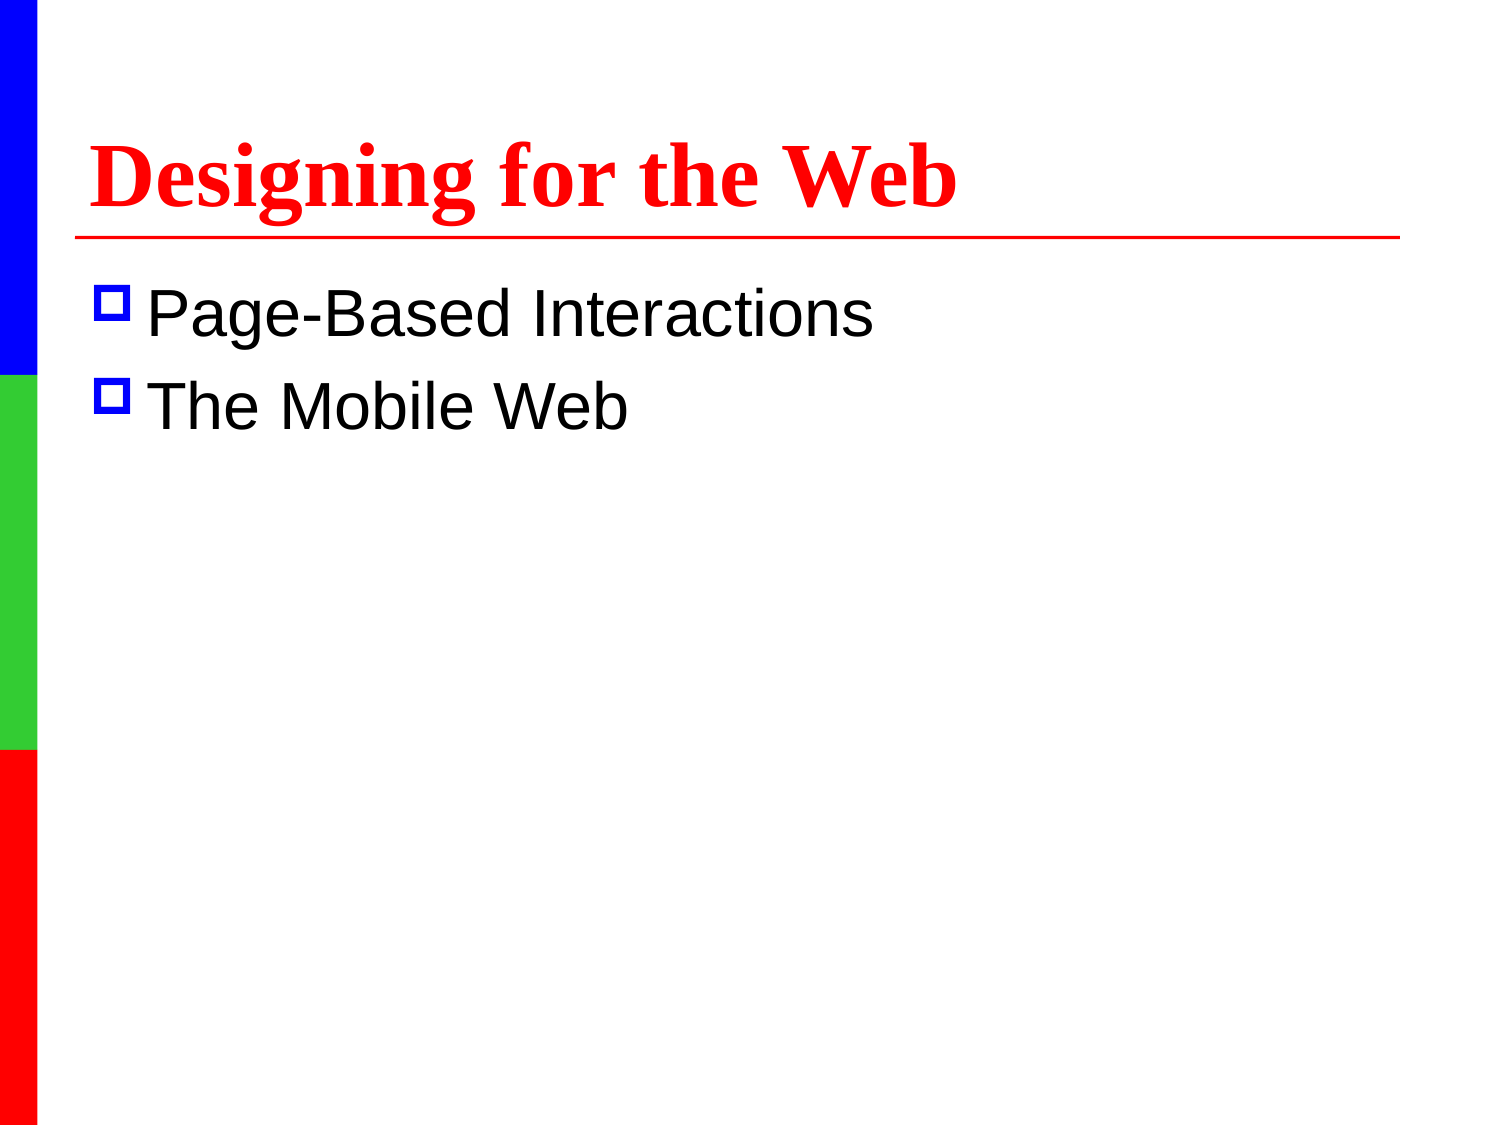

# Designing for the Web
Page-Based Interactions
The Mobile Web